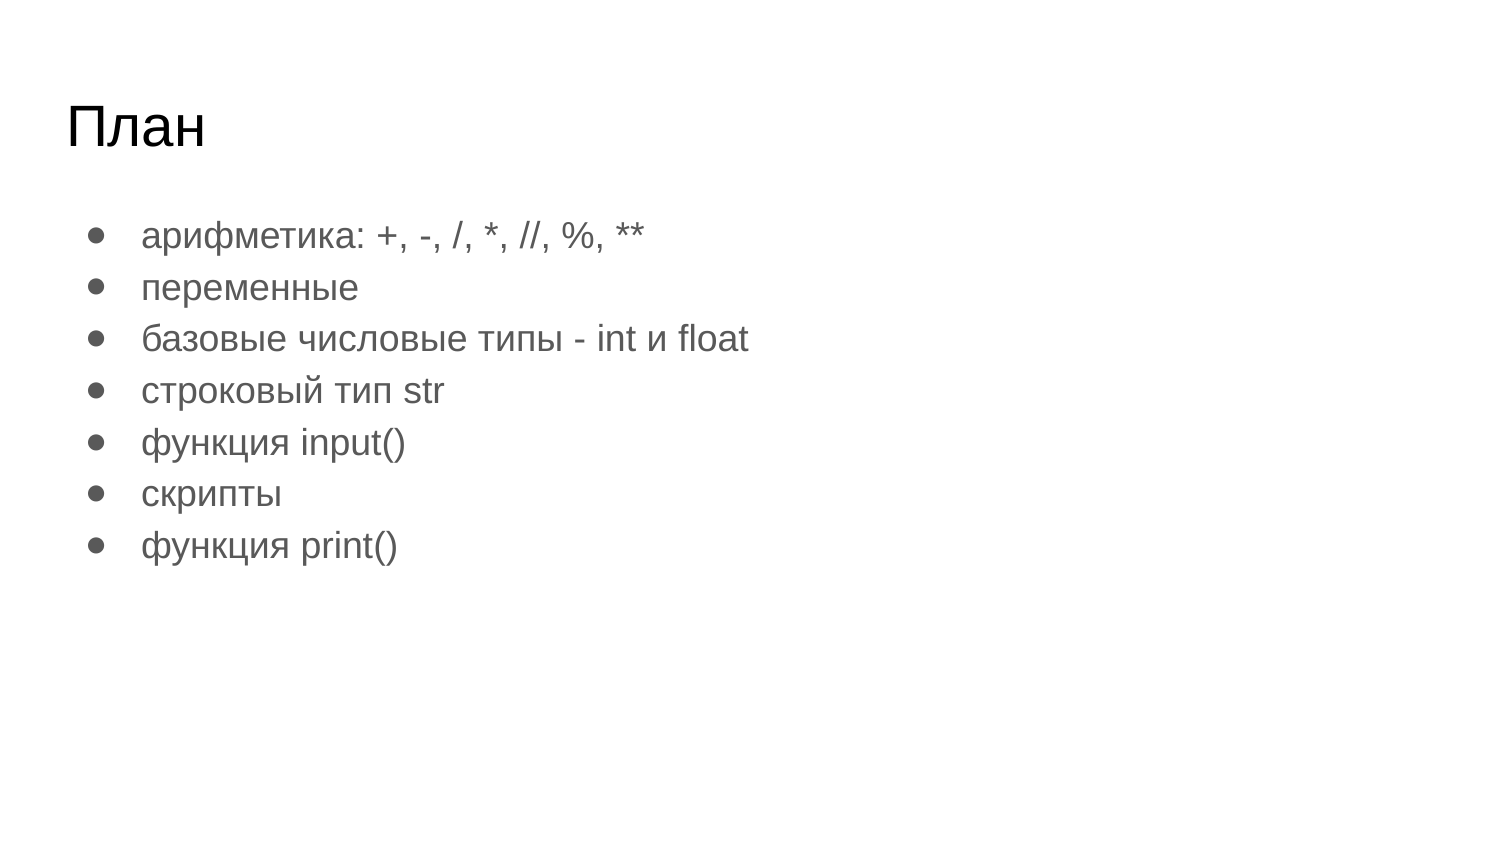

# План
арифметика: +, -, /, *, //, %, **
переменные
базовые числовые типы - int и float
строковый тип str
функция input()
скрипты
функция print()